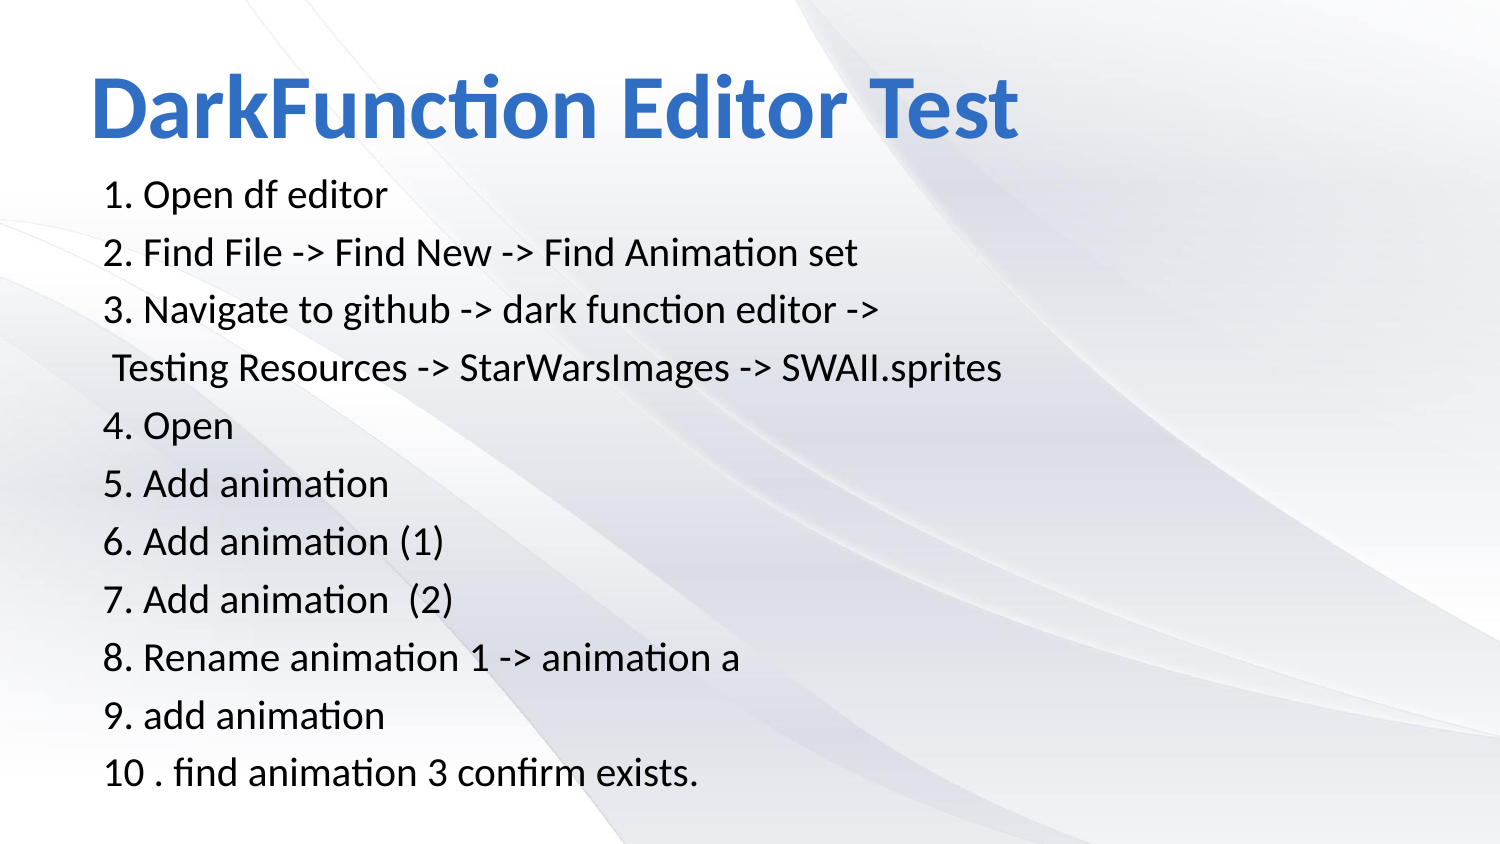

# DarkFunction Editor Test
1. Open df editor
2. Find File -> Find New -> Find Animation set
3. Navigate to github -> dark function editor ->
 Testing Resources -> StarWarsImages -> SWAII.sprites
4. Open
5. Add animation
6. Add animation (1)
7. Add animation  (2)
8. Rename animation 1 -> animation a
9. add animation
10 . find animation 3 confirm exists.